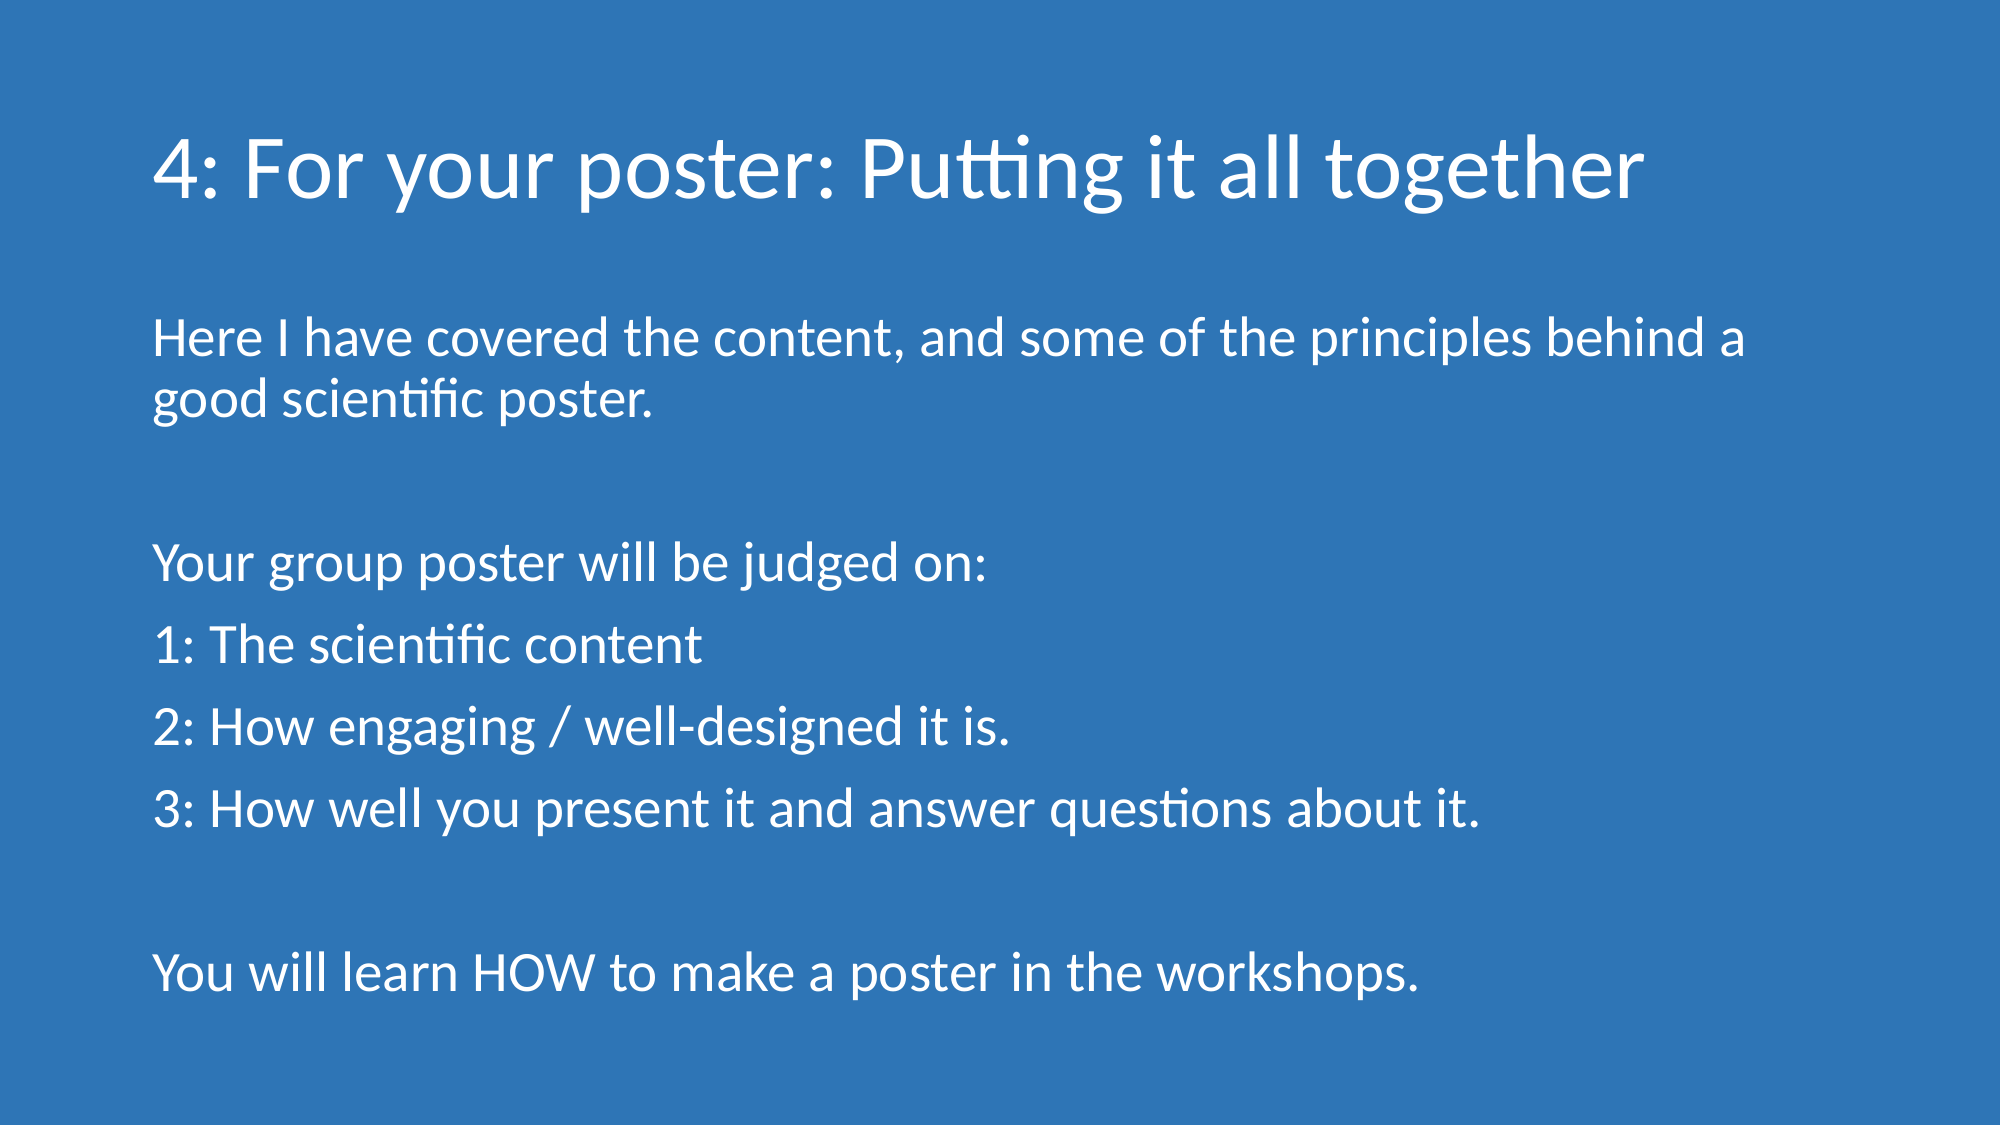

# 4: For your poster: Putting it all together
Here I have covered the content, and some of the principles behind a good scientific poster.

Your group poster will be judged on:
1: The scientific content
2: How engaging / well-designed it is.
3: How well you present it and answer questions about it.

You will learn HOW to make a poster in the workshops.